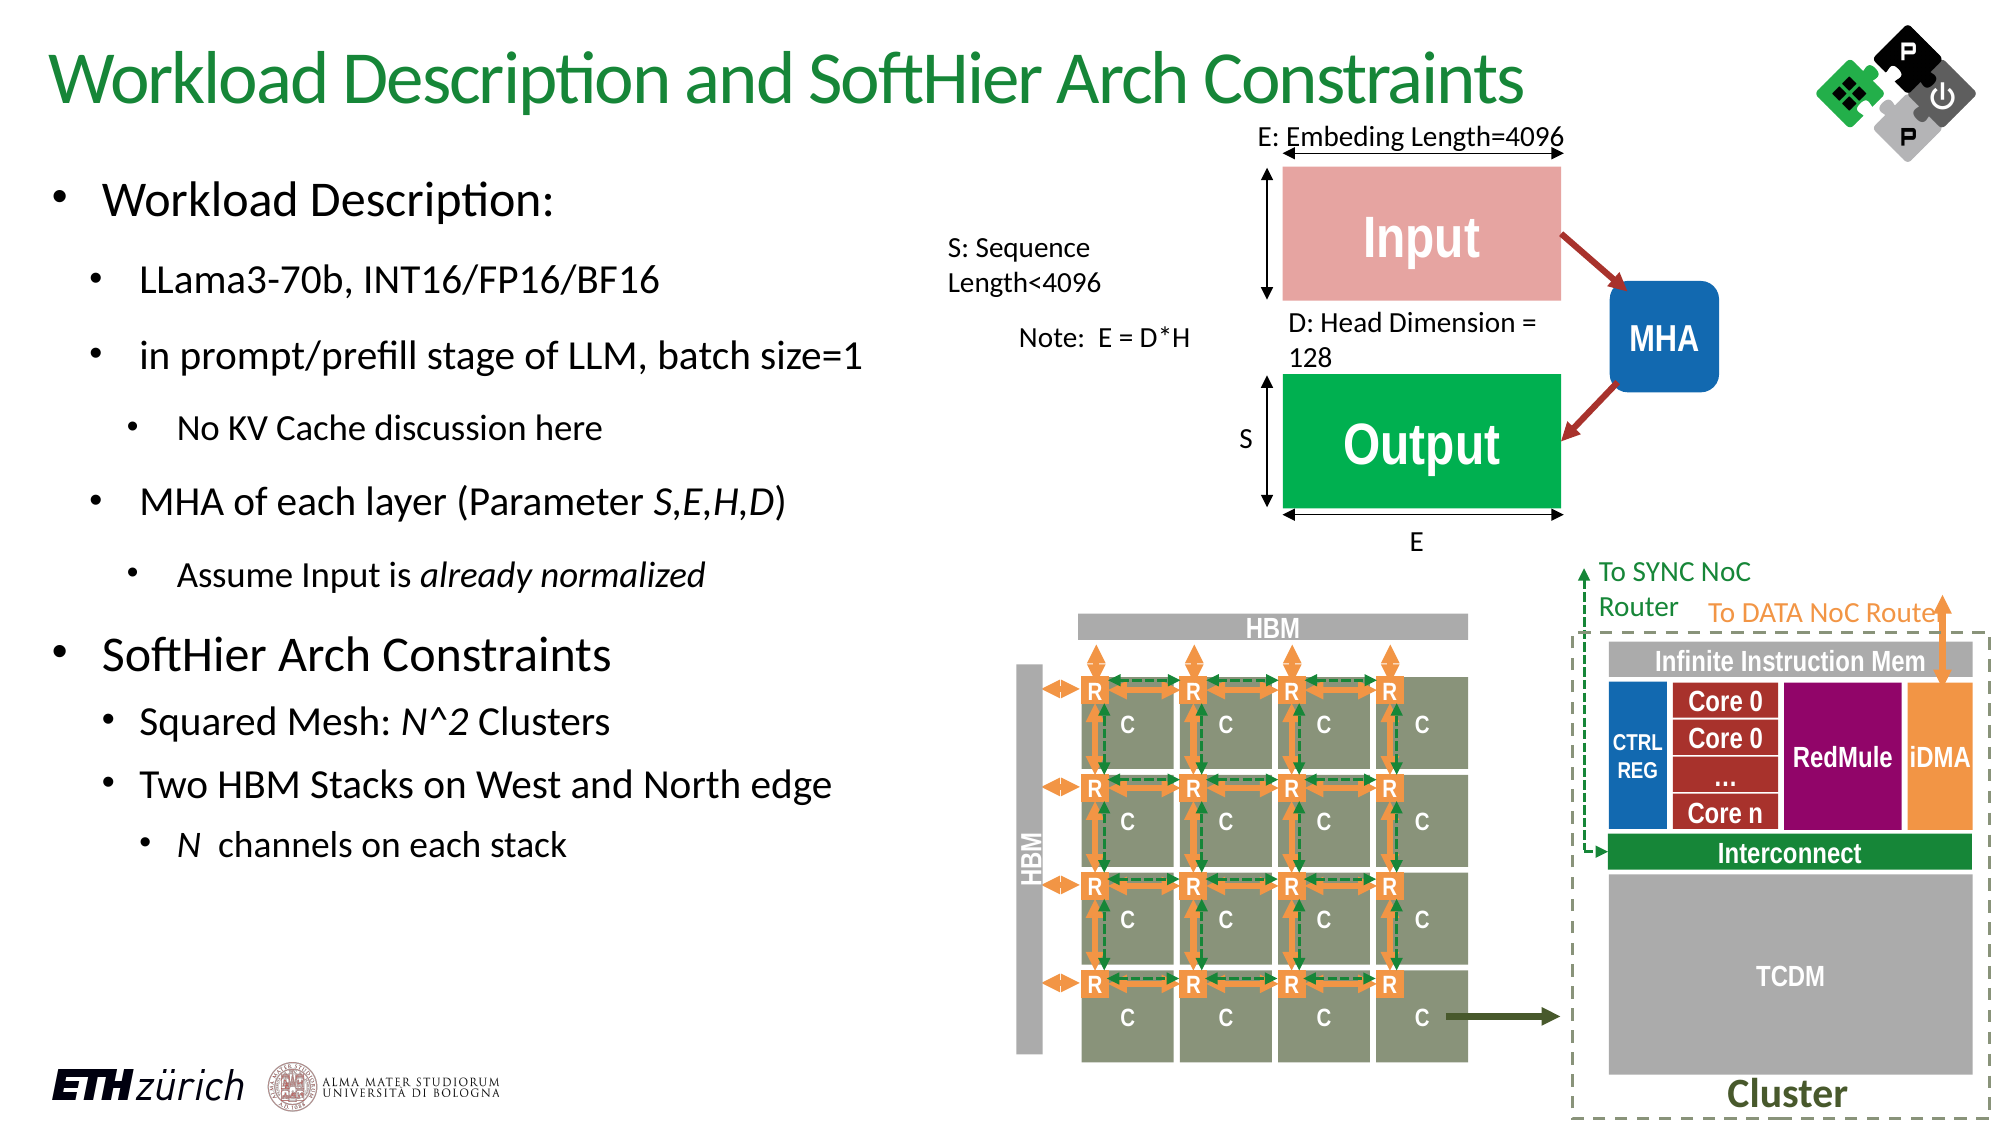

Workload Description and SoftHier Arch Constraints
E: Embeding Length=4096
Input
S: Sequence Length<4096
MHA
D: Head Dimension = 128
H: Head Number = 32
Note:  E = D*H
Output
S
E
Workload Description:
LLama3-70b, INT16/FP16/BF16
in prompt/prefill stage of LLM, batch size=1
No KV Cache discussion here
MHA of each layer (Parameter S,E,H,D)
Assume Input is already normalized
SoftHier Arch Constraints
Squared Mesh: N^2 Clusters
Two HBM Stacks on West and North edge
N  channels on each stack
To SYNC NoC Router
To DATA NoC Router
Infinite Instruction Mem
CTRL
REG
Core 0
RedMule
iDMA
Core 0
…
Core n
Interconnect
TCDM
Cluster

HBM
R
R
R
R
R
R
R
R
R
R
R
R
R
R
R
R
C
C
C
C
C
C
C
C
C
C
C
C
C
C
C
C
HBM